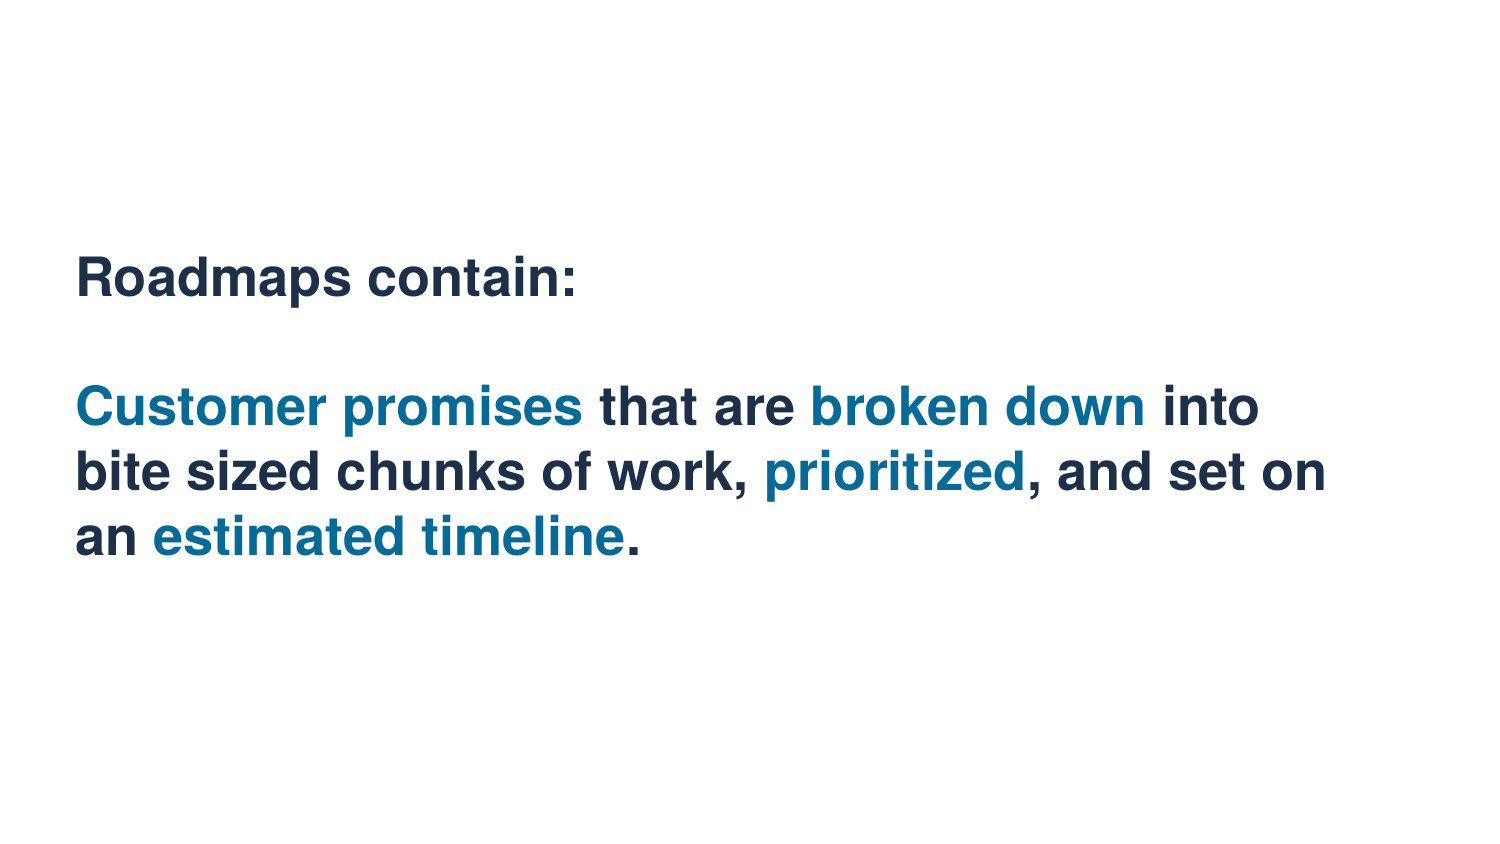

# Roadmaps contain:

Customer promises that are broken down into bite sized chunks of work, prioritized, and set on an estimated timeline.